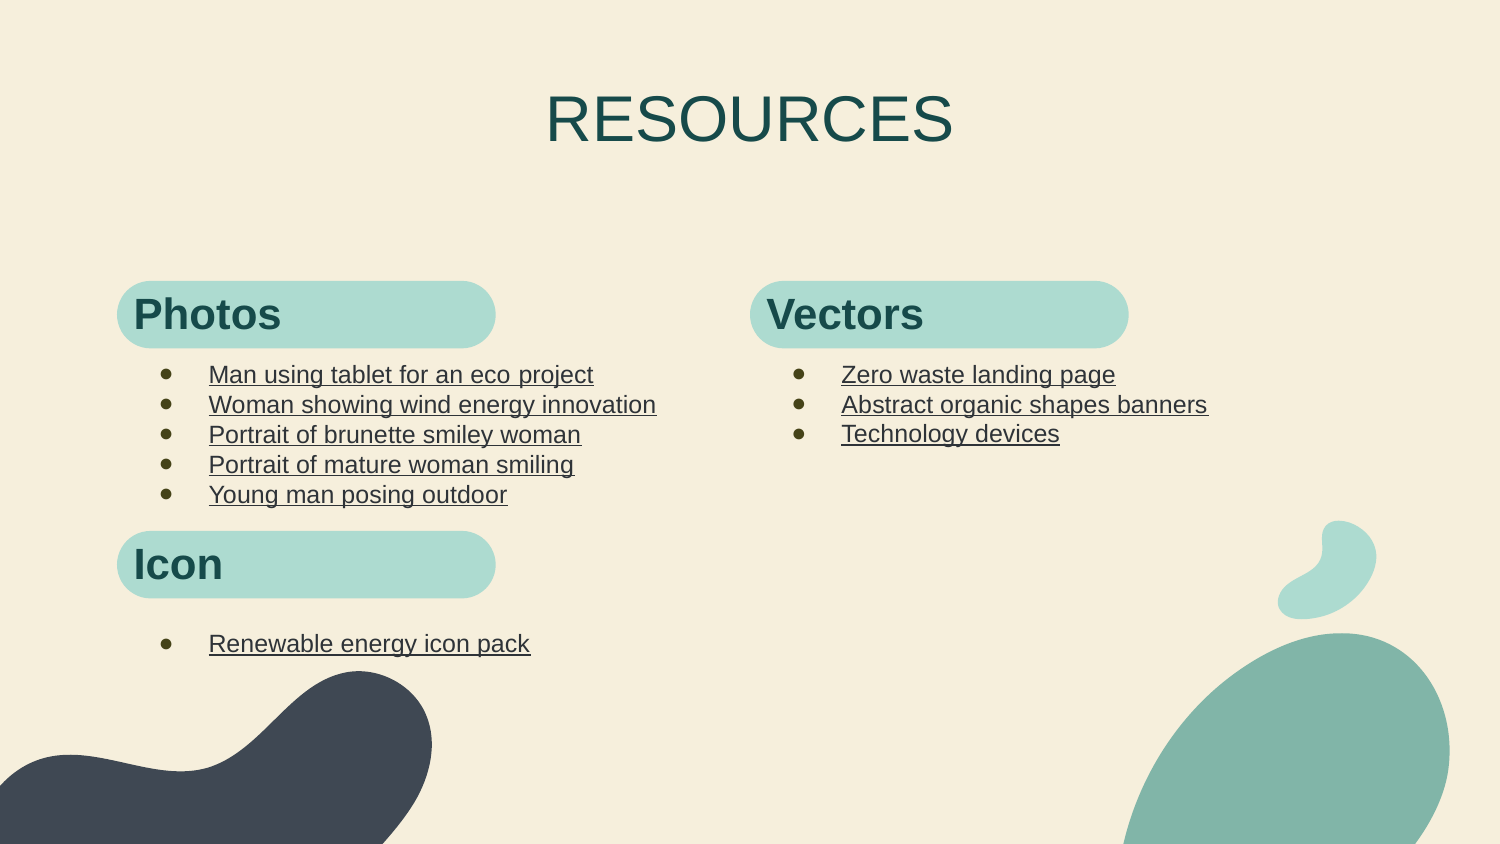

# RESOURCES

Vectors
Photos
Zero waste landing page
Abstract organic shapes banners
Technology devices
Man using tablet for an eco project
Woman showing wind energy innovation
Portrait of brunette smiley woman
Portrait of mature woman smiling
Young man posing outdoor

Renewable energy icon pack

Icon